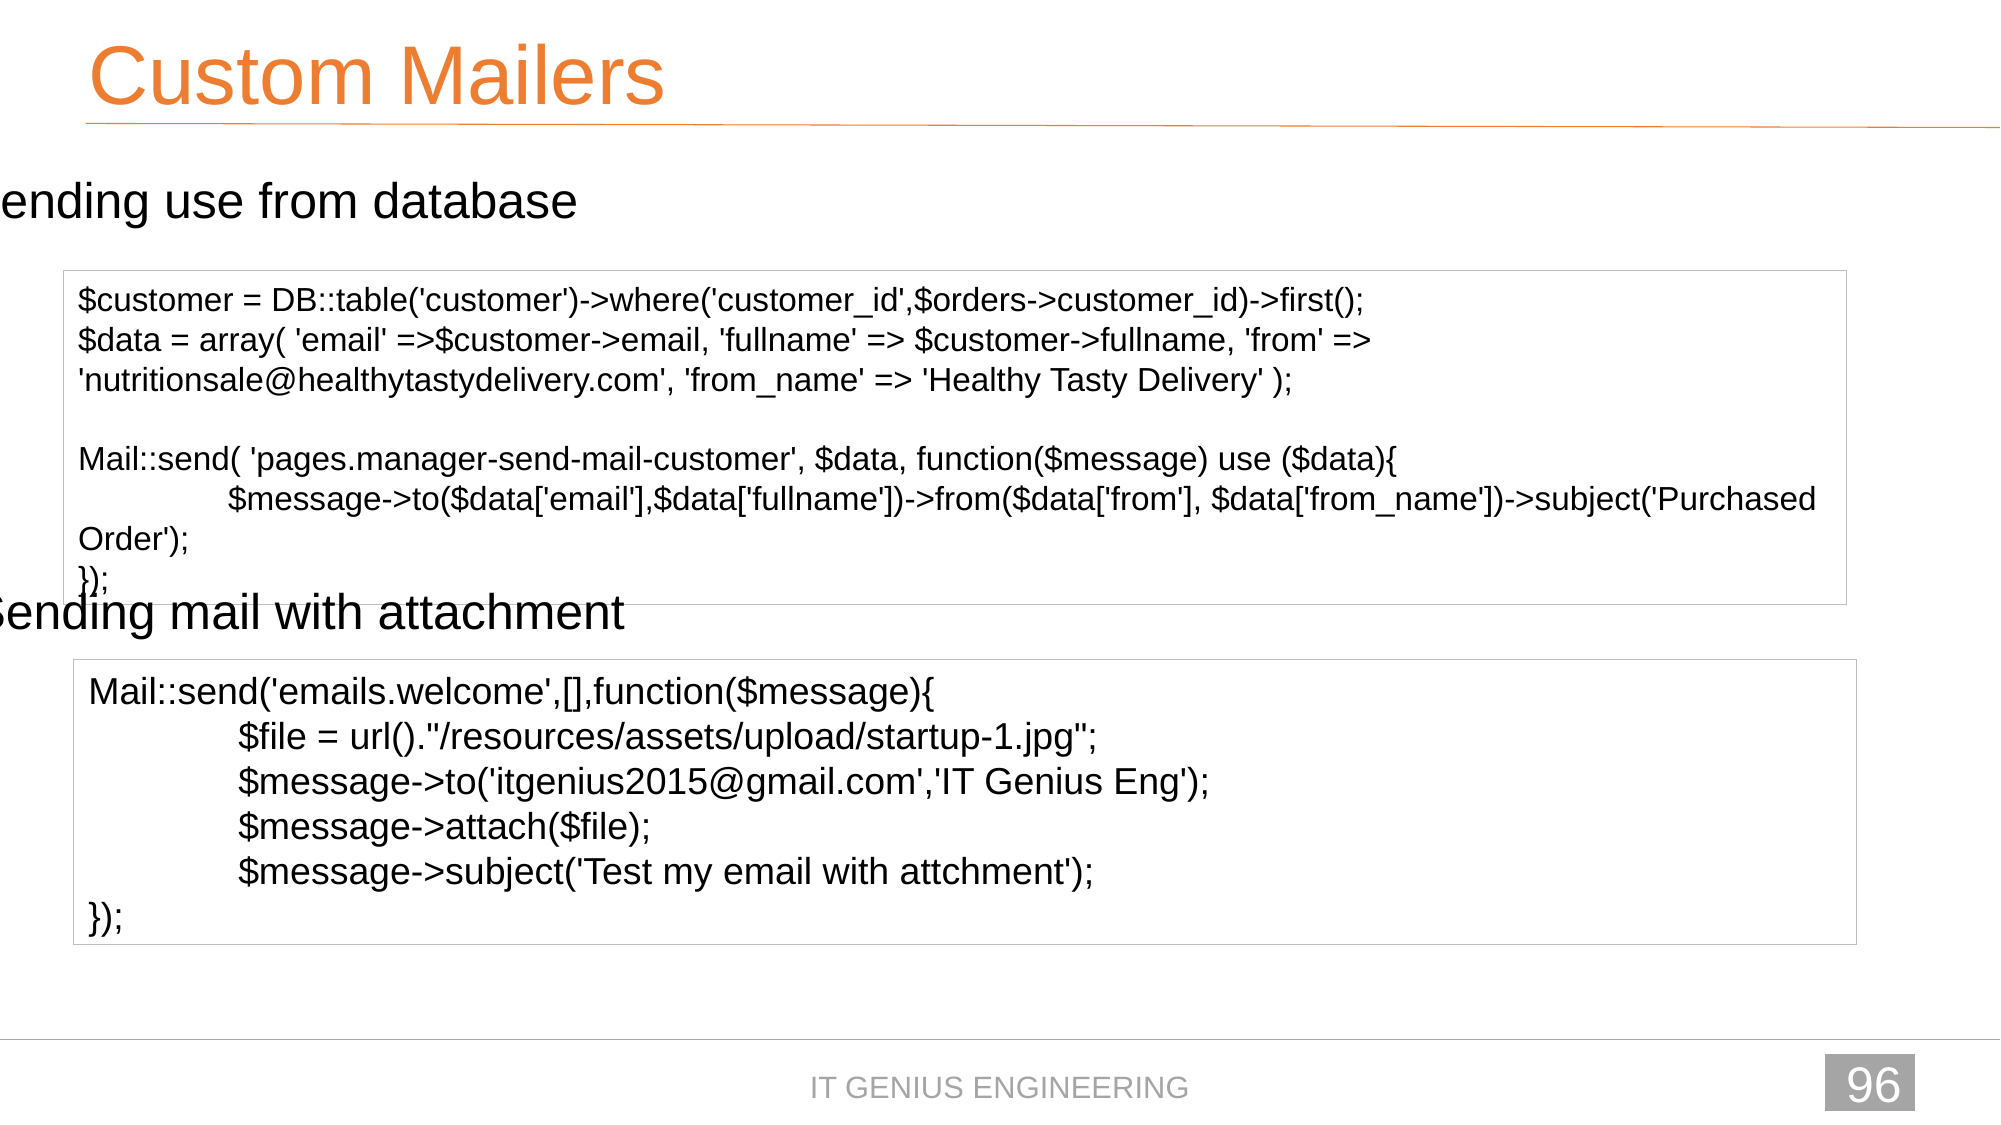

Custom Mailers
Sending use from database
$customer = DB::table('customer')->where('customer_id',$orders->customer_id)->first();
$data = array( 'email' =>$customer->email, 'fullname' => $customer->fullname, 'from' => 'nutritionsale@healthytastydelivery.com', 'from_name' => 'Healthy Tasty Delivery' );

Mail::send( 'pages.manager-send-mail-customer', $data, function($message) use ($data){
	$message->to($data['email'],$data['fullname'])->from($data['from'], $data['from_name'])->subject('Purchased Order');
});
Sending mail with attachment
Mail::send('emails.welcome',[],function($message){
	$file = url()."/resources/assets/upload/startup-1.jpg";
	$message->to('itgenius2015@gmail.com','IT Genius Eng');
	$message->attach($file);
	$message->subject('Test my email with attchment');
});
96
IT GENIUS ENGINEERING